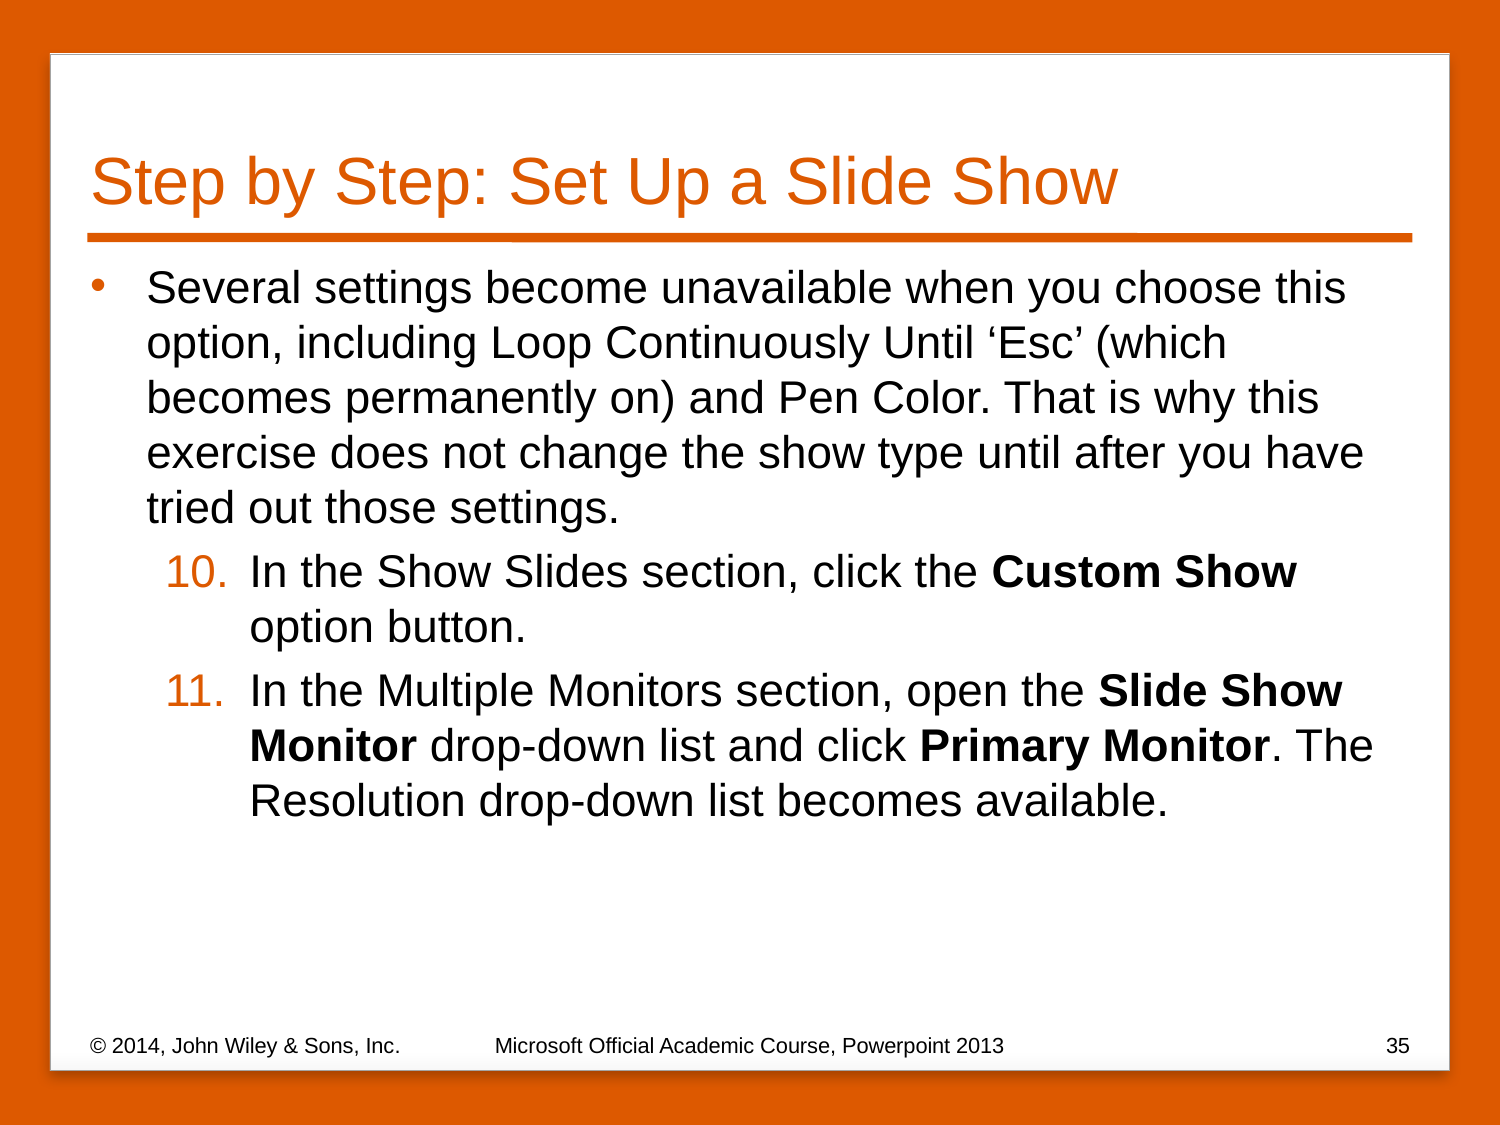

# Step by Step: Set Up a Slide Show
Several settings become unavailable when you choose this option, including Loop Continuously Until ‘Esc’ (which becomes permanently on) and Pen Color. That is why this exercise does not change the show type until after you have tried out those settings.
In the Show Slides section, click the Custom Show option button.
In the Multiple Monitors section, open the Slide Show Monitor drop-down list and click Primary Monitor. The Resolution drop-down list becomes available.
© 2014, John Wiley & Sons, Inc.
Microsoft Official Academic Course, Powerpoint 2013
35